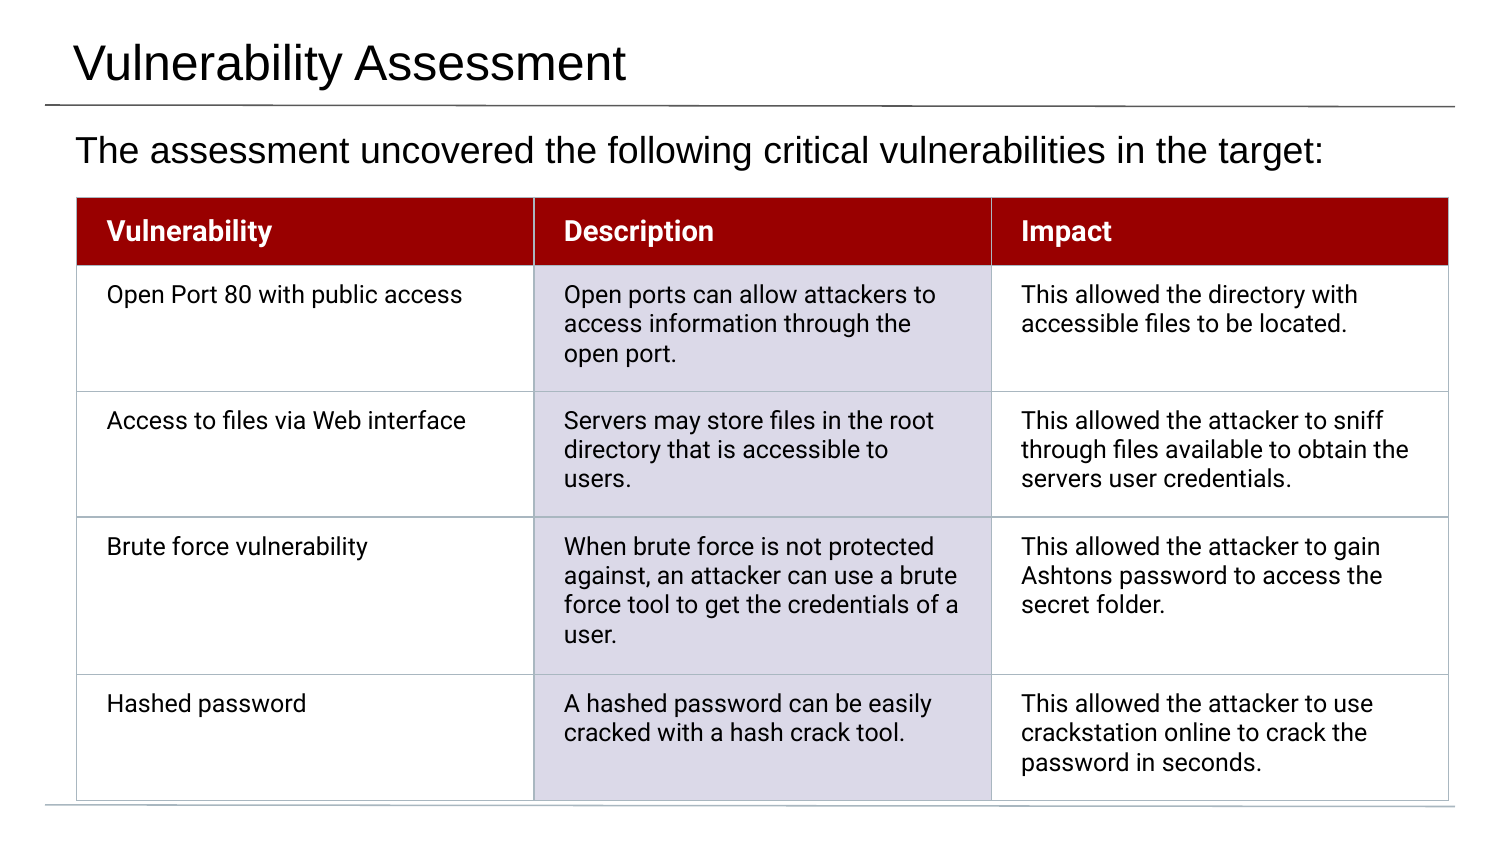

# Vulnerability Assessment
The assessment uncovered the following critical vulnerabilities in the target:
| Vulnerability | Description | Impact |
| --- | --- | --- |
| Open Port 80 with public access | Open ports can allow attackers to access information through the open port. | This allowed the directory with accessible files to be located. |
| Access to files via Web interface | Servers may store files in the root directory that is accessible to users. | This allowed the attacker to sniff through files available to obtain the servers user credentials. |
| Brute force vulnerability | When brute force is not protected against, an attacker can use a brute force tool to get the credentials of a user. | This allowed the attacker to gain Ashtons password to access the secret folder. |
| Hashed password | A hashed password can be easily cracked with a hash crack tool. | This allowed the attacker to use crackstation online to crack the password in seconds. |